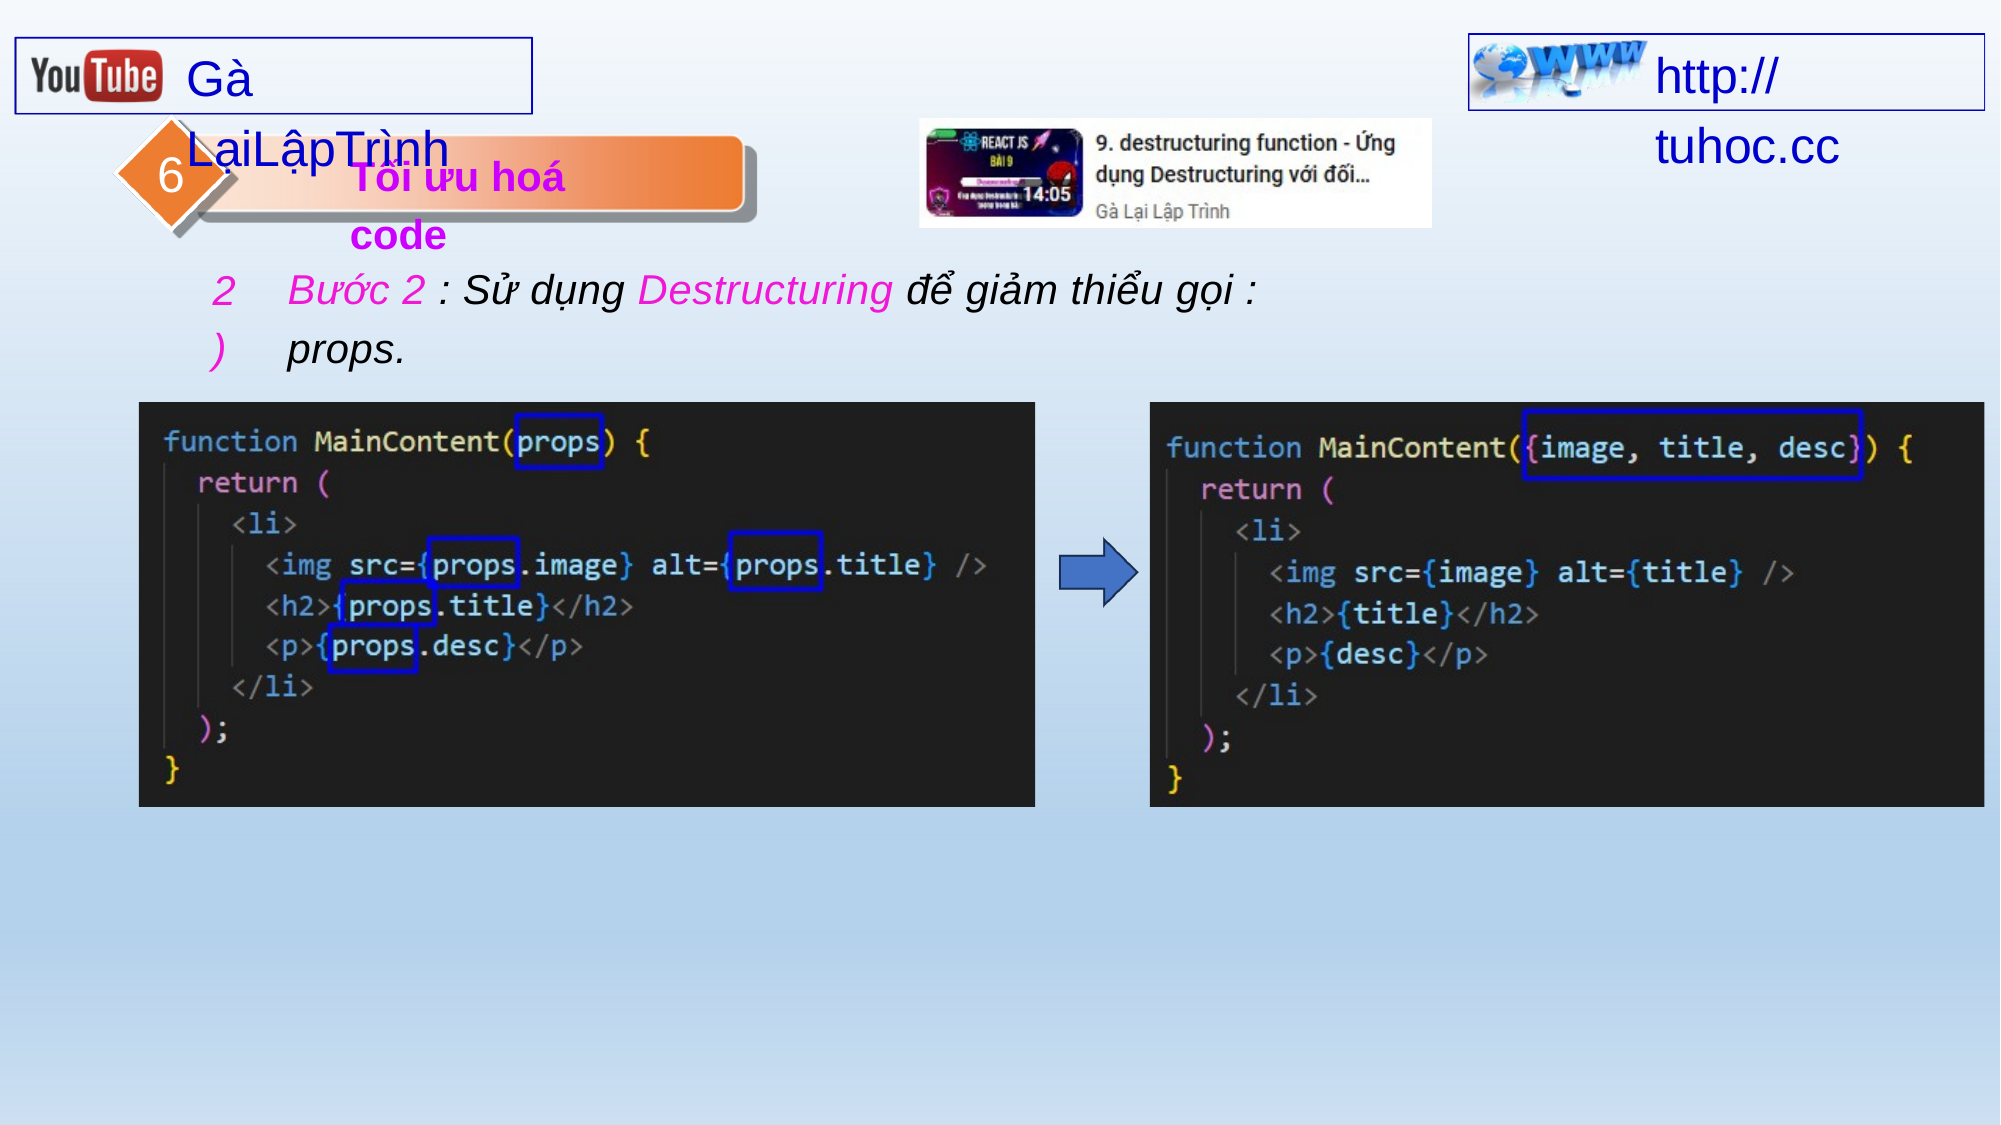

http:// tuhoc.cc

Gà LạiLậpTrình

6
Tối ưu hoá code

Bước 2 : Sử dụng Destructuring để giảm thiểu gọi : props.
2)